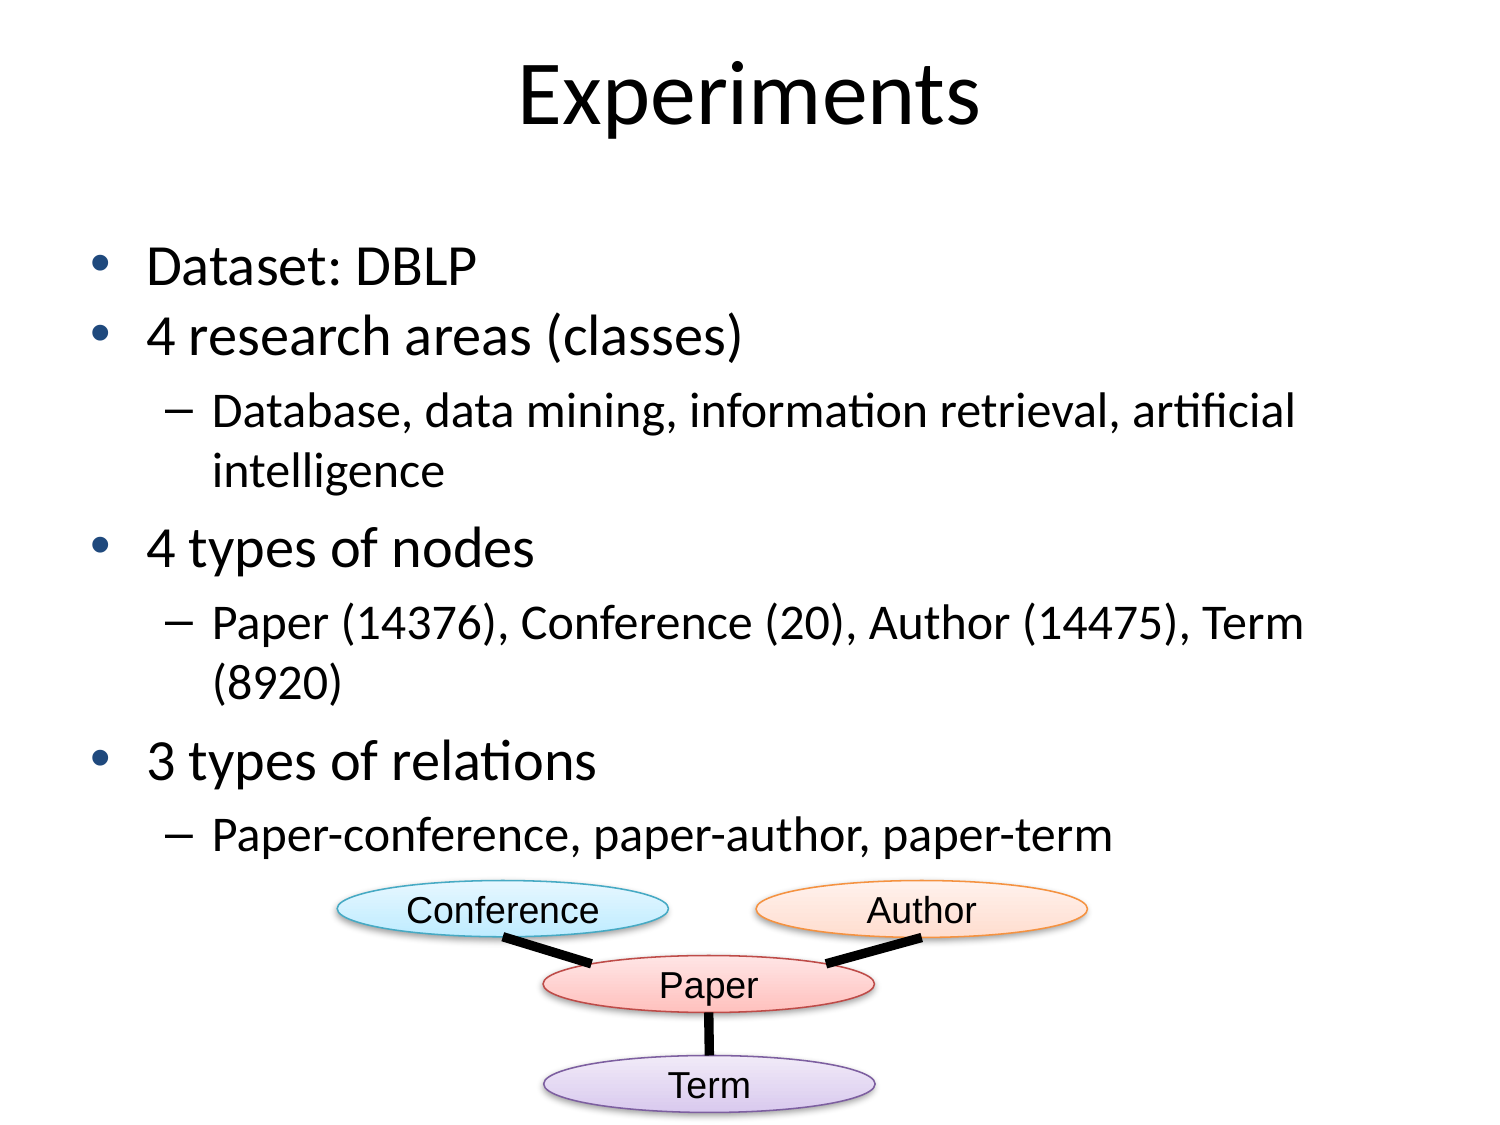

# Experiments
Dataset: DBLP
4 research areas (classes)
Database, data mining, information retrieval, artificial intelligence
4 types of nodes
Paper (14376), Conference (20), Author (14475), Term (8920)
3 types of relations
Paper-conference, paper-author, paper-term
Conference
Author
Paper
Term